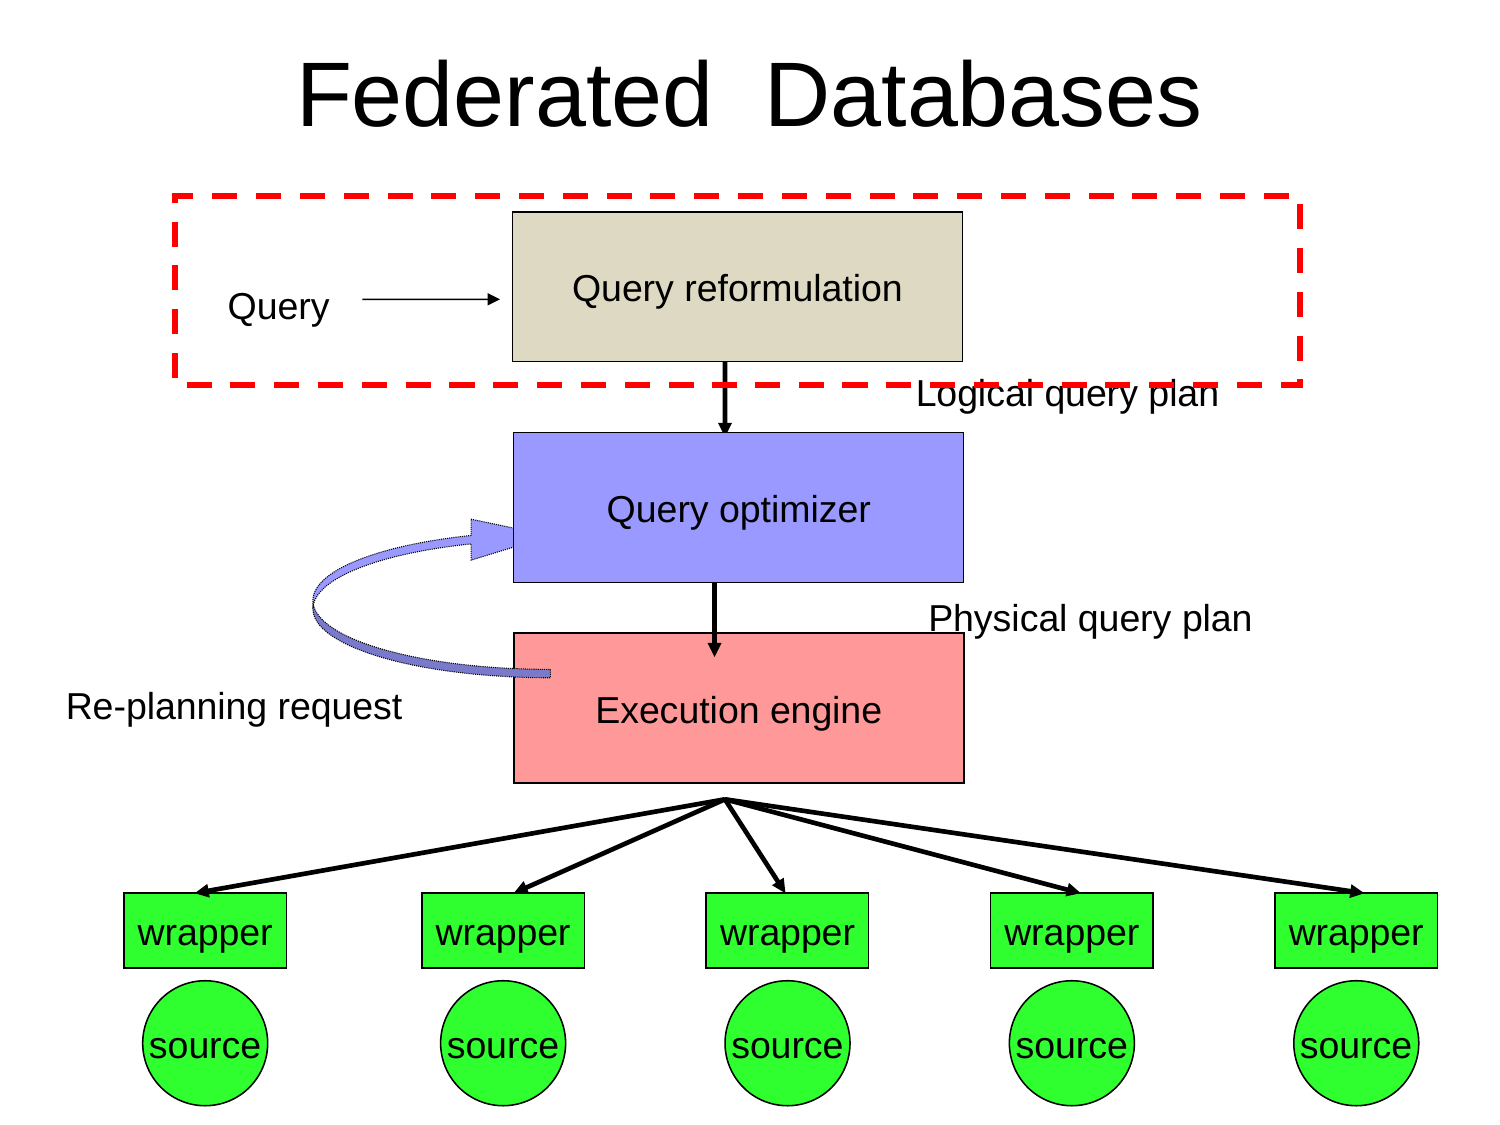

# Federated  Databases

Query reformulation
Query

Logical query plan
Query optimizer

Physical query plan
Execution engine
Re-planning request

wrapper
source
wrapper
source
wrapper
source
wrapper
source
wrapper
source